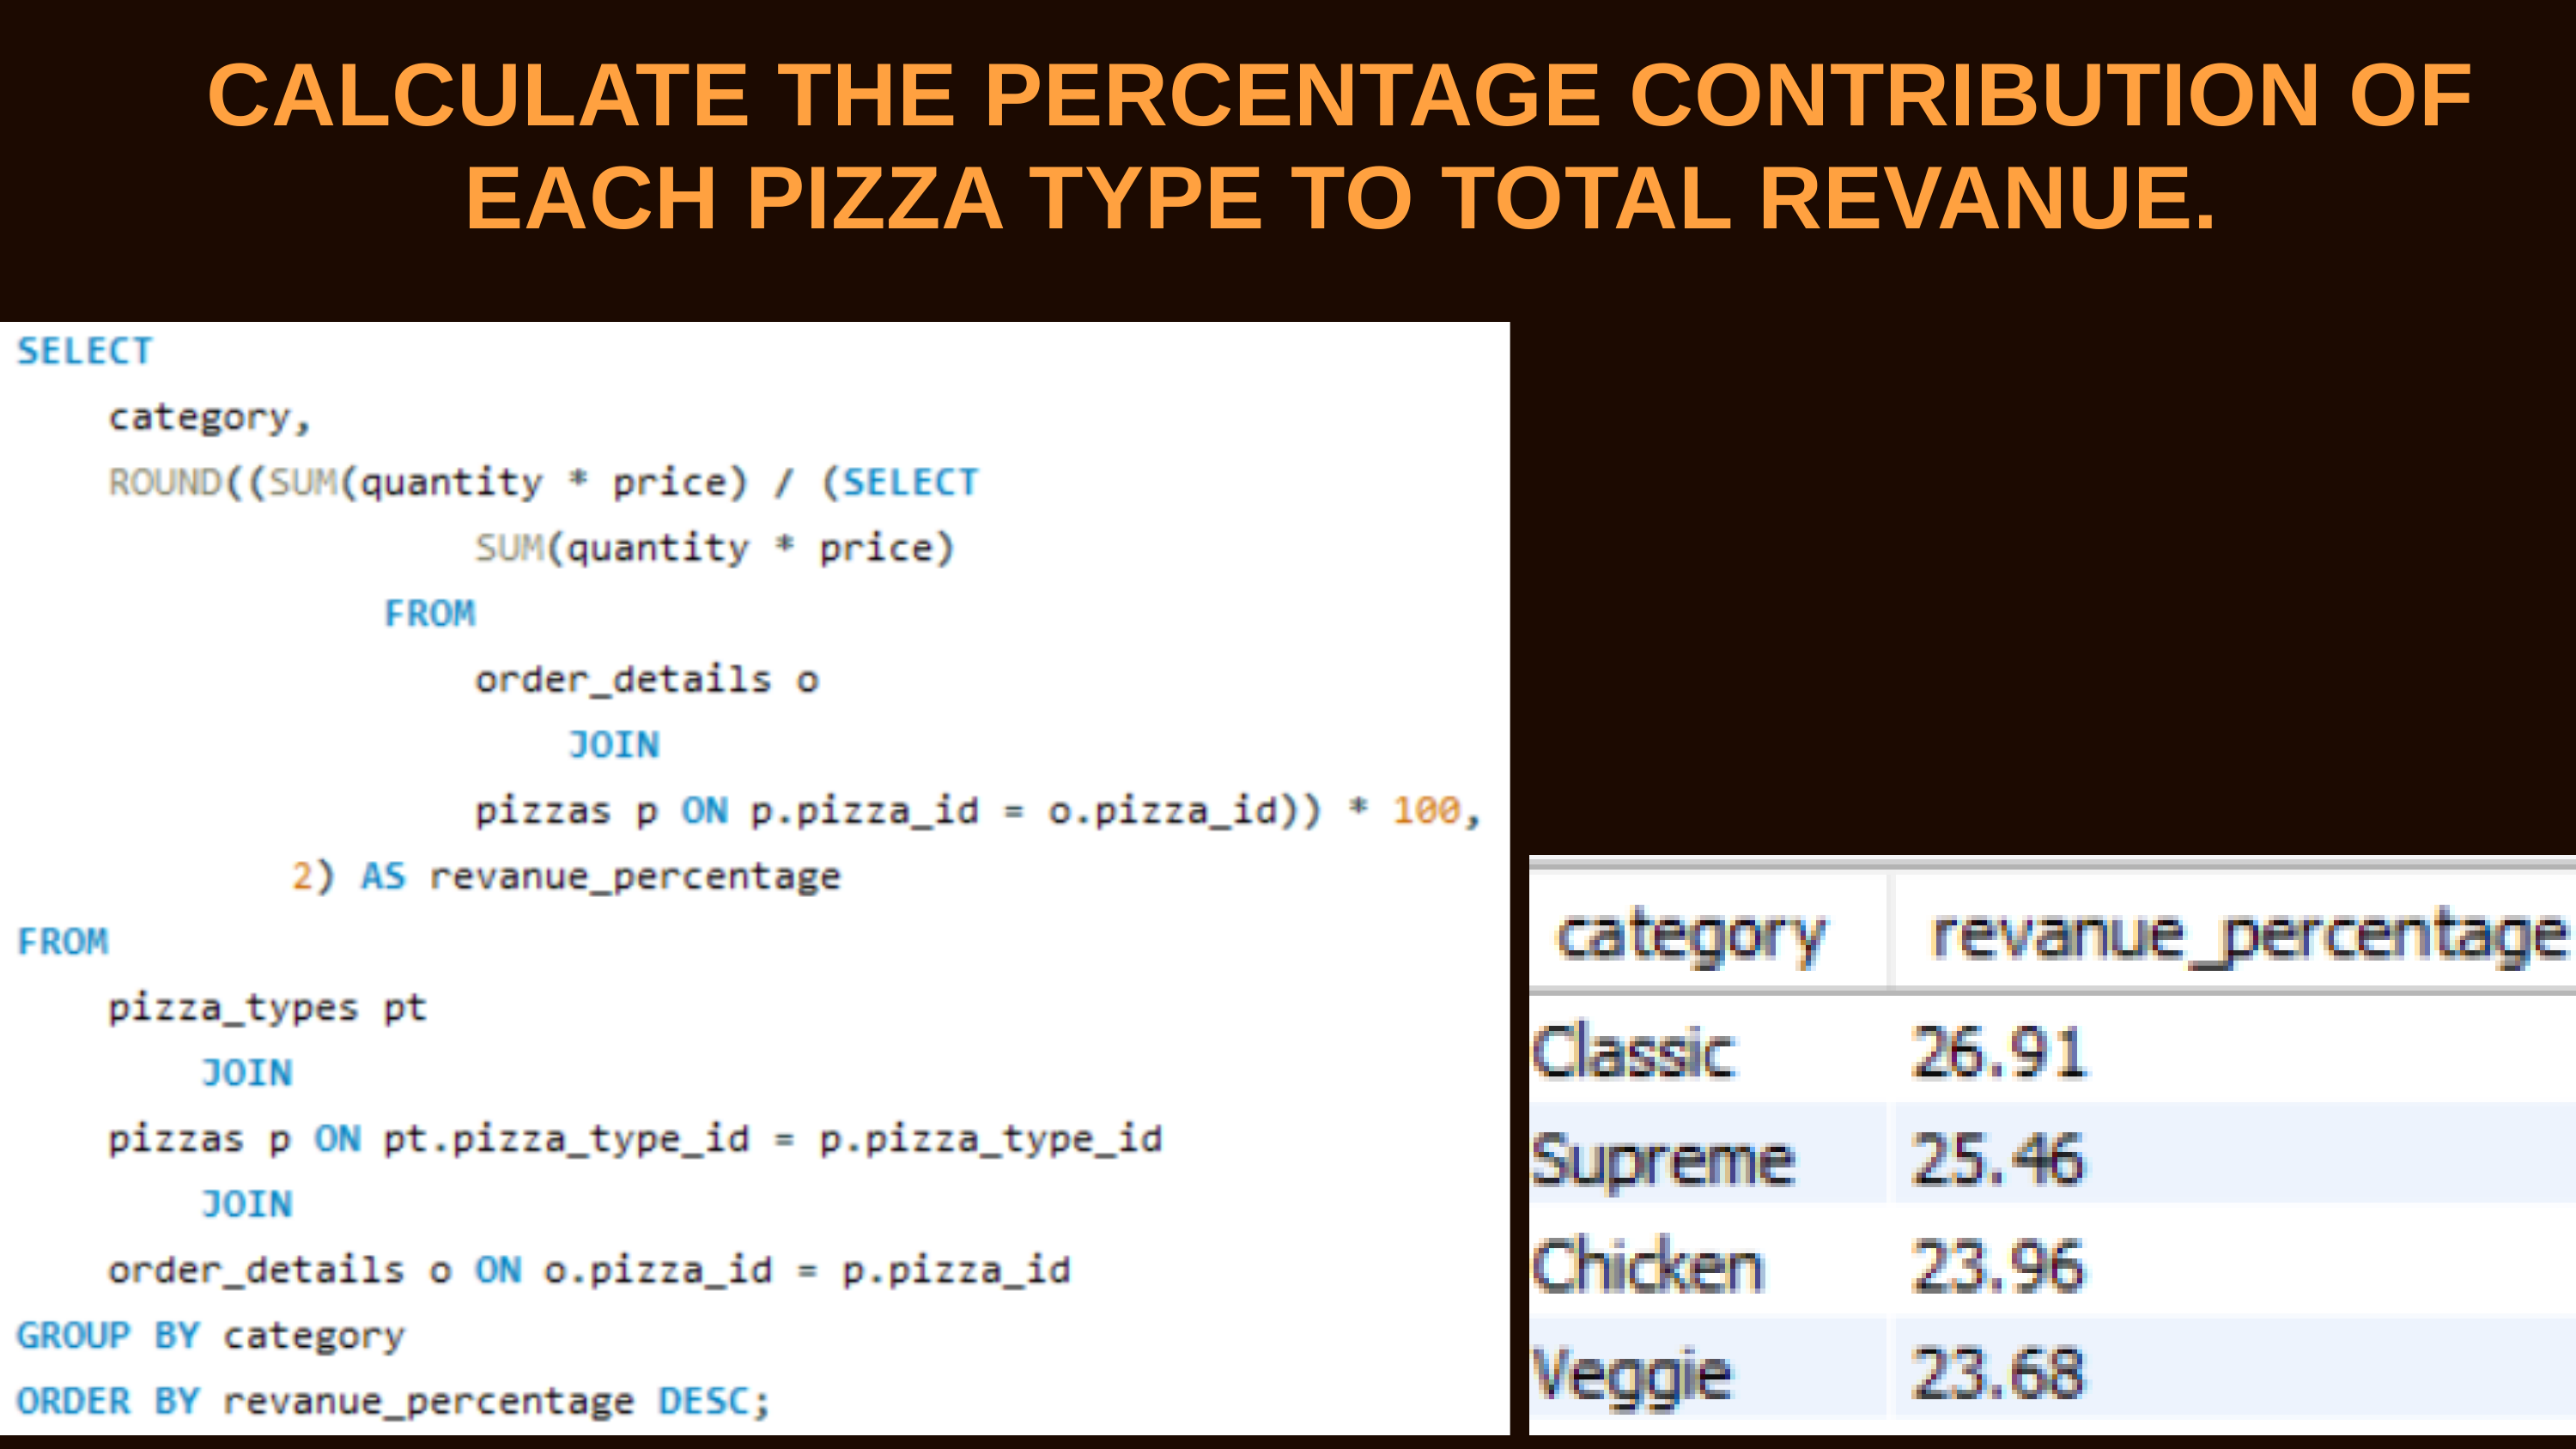

CALCULATE THE PERCENTAGE CONTRIBUTION OF EACH PIZZA TYPE TO TOTAL REVANUE.